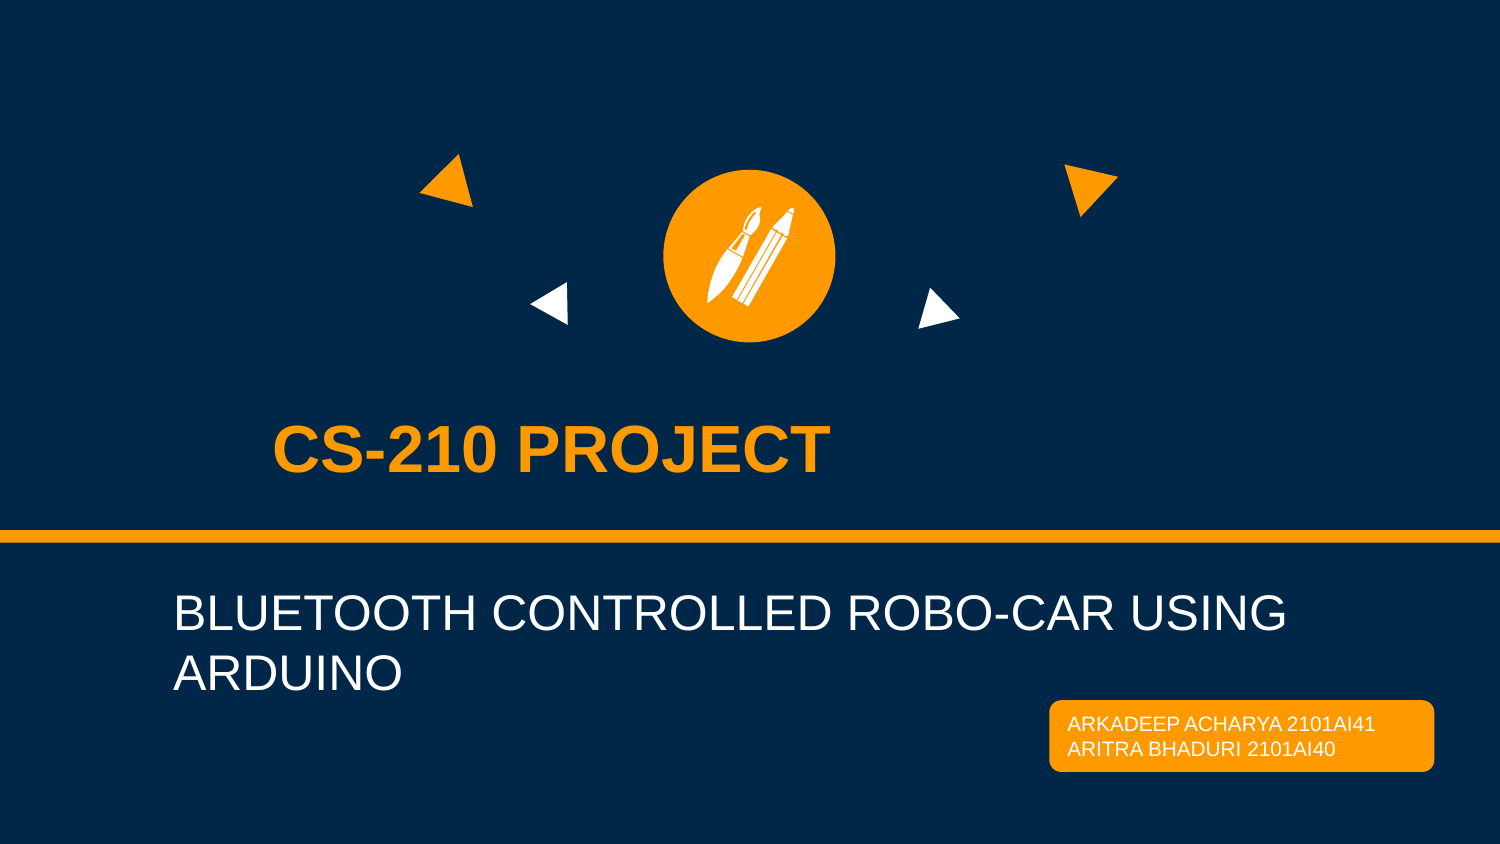

CS-210 PROJECT

BLUETOOTH CONTROLLED ROBO-CAR USING ARDUINO

ARKADEEP ACHARYA 2101AI41
ARITRA BHADURI 2101AI40